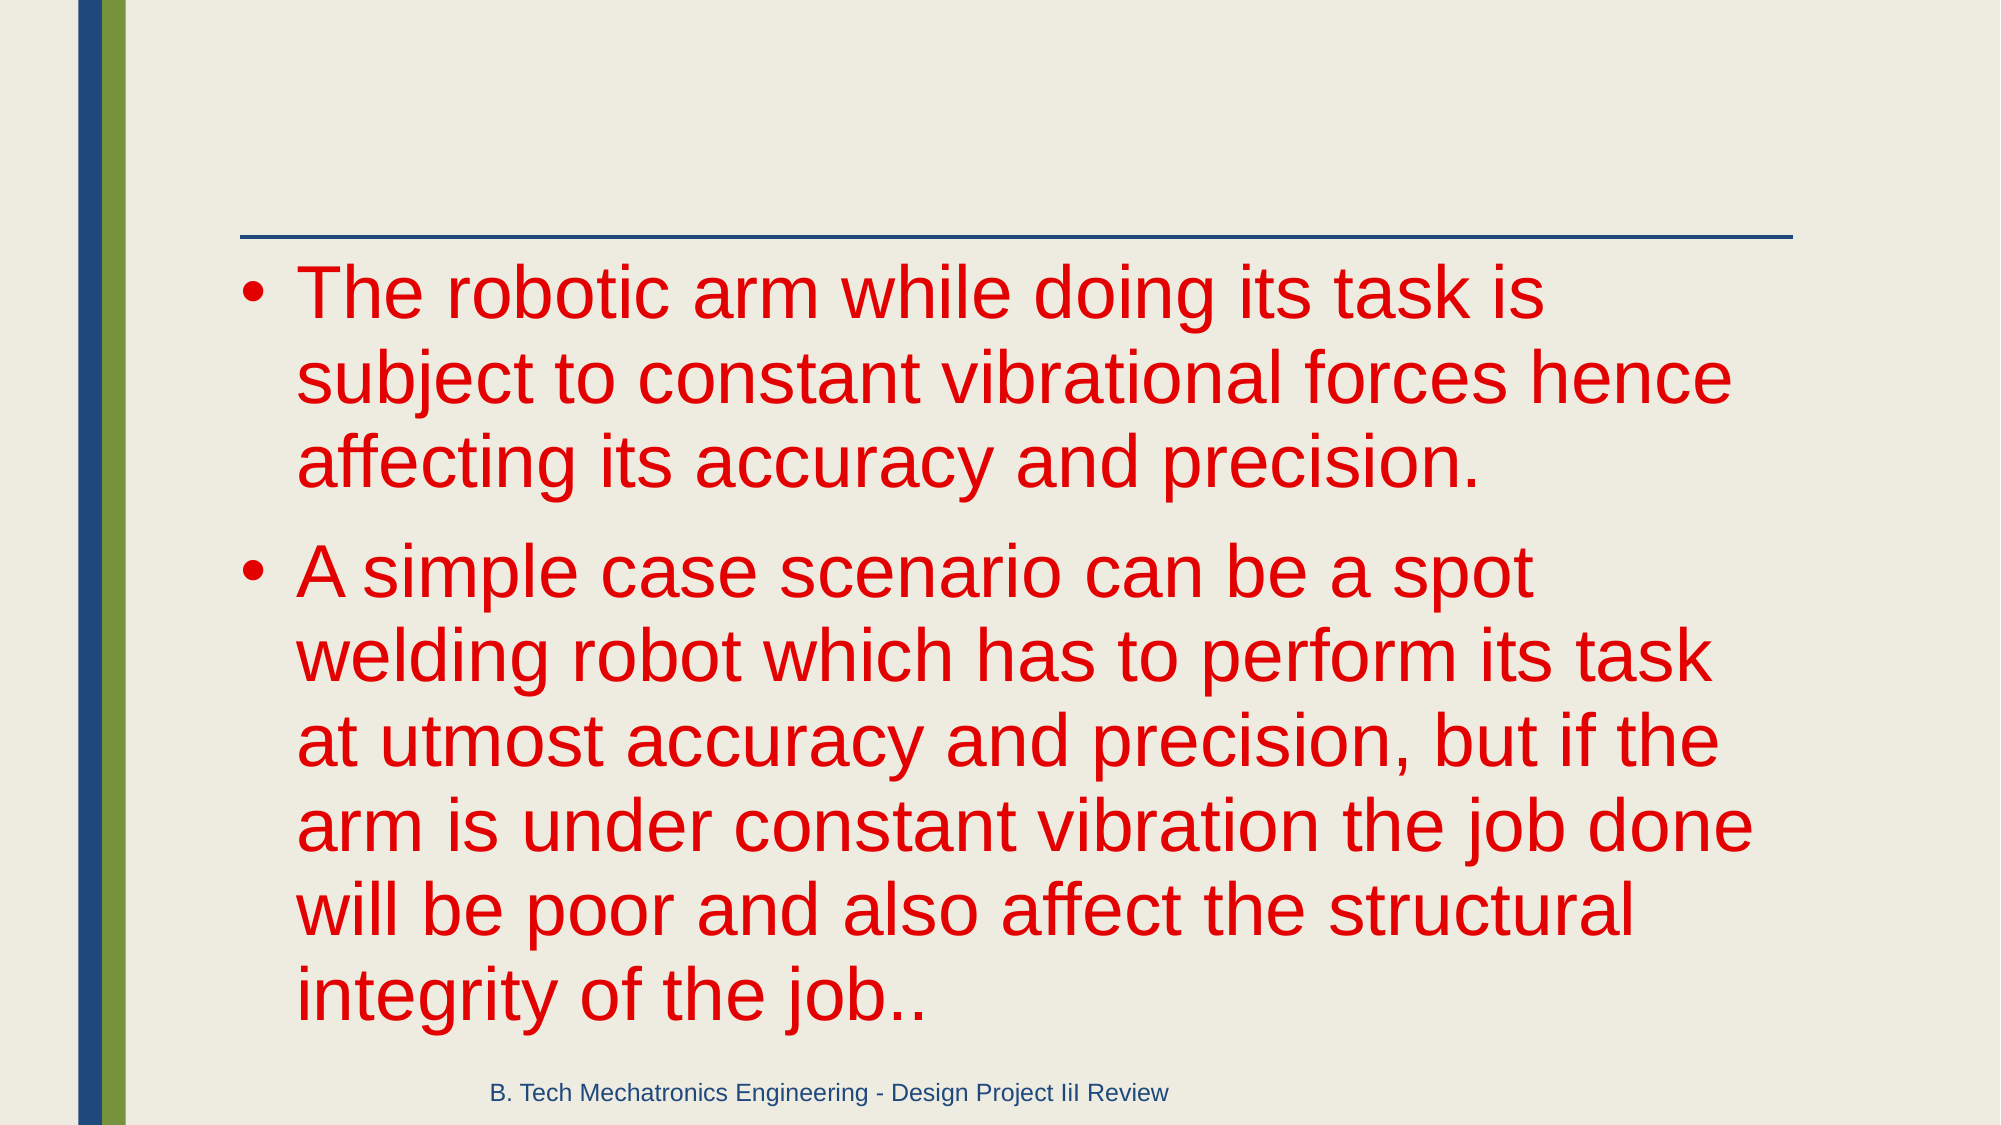

The robotic arm while doing its task is subject to constant vibrational forces hence affecting its accuracy and precision.
A simple case scenario can be a spot welding robot which has to perform its task at utmost accuracy and precision, but if the arm is under constant vibration the job done will be poor and also affect the structural integrity of the job..
B. Tech Mechatronics Engineering - Design Project IiI Review
10